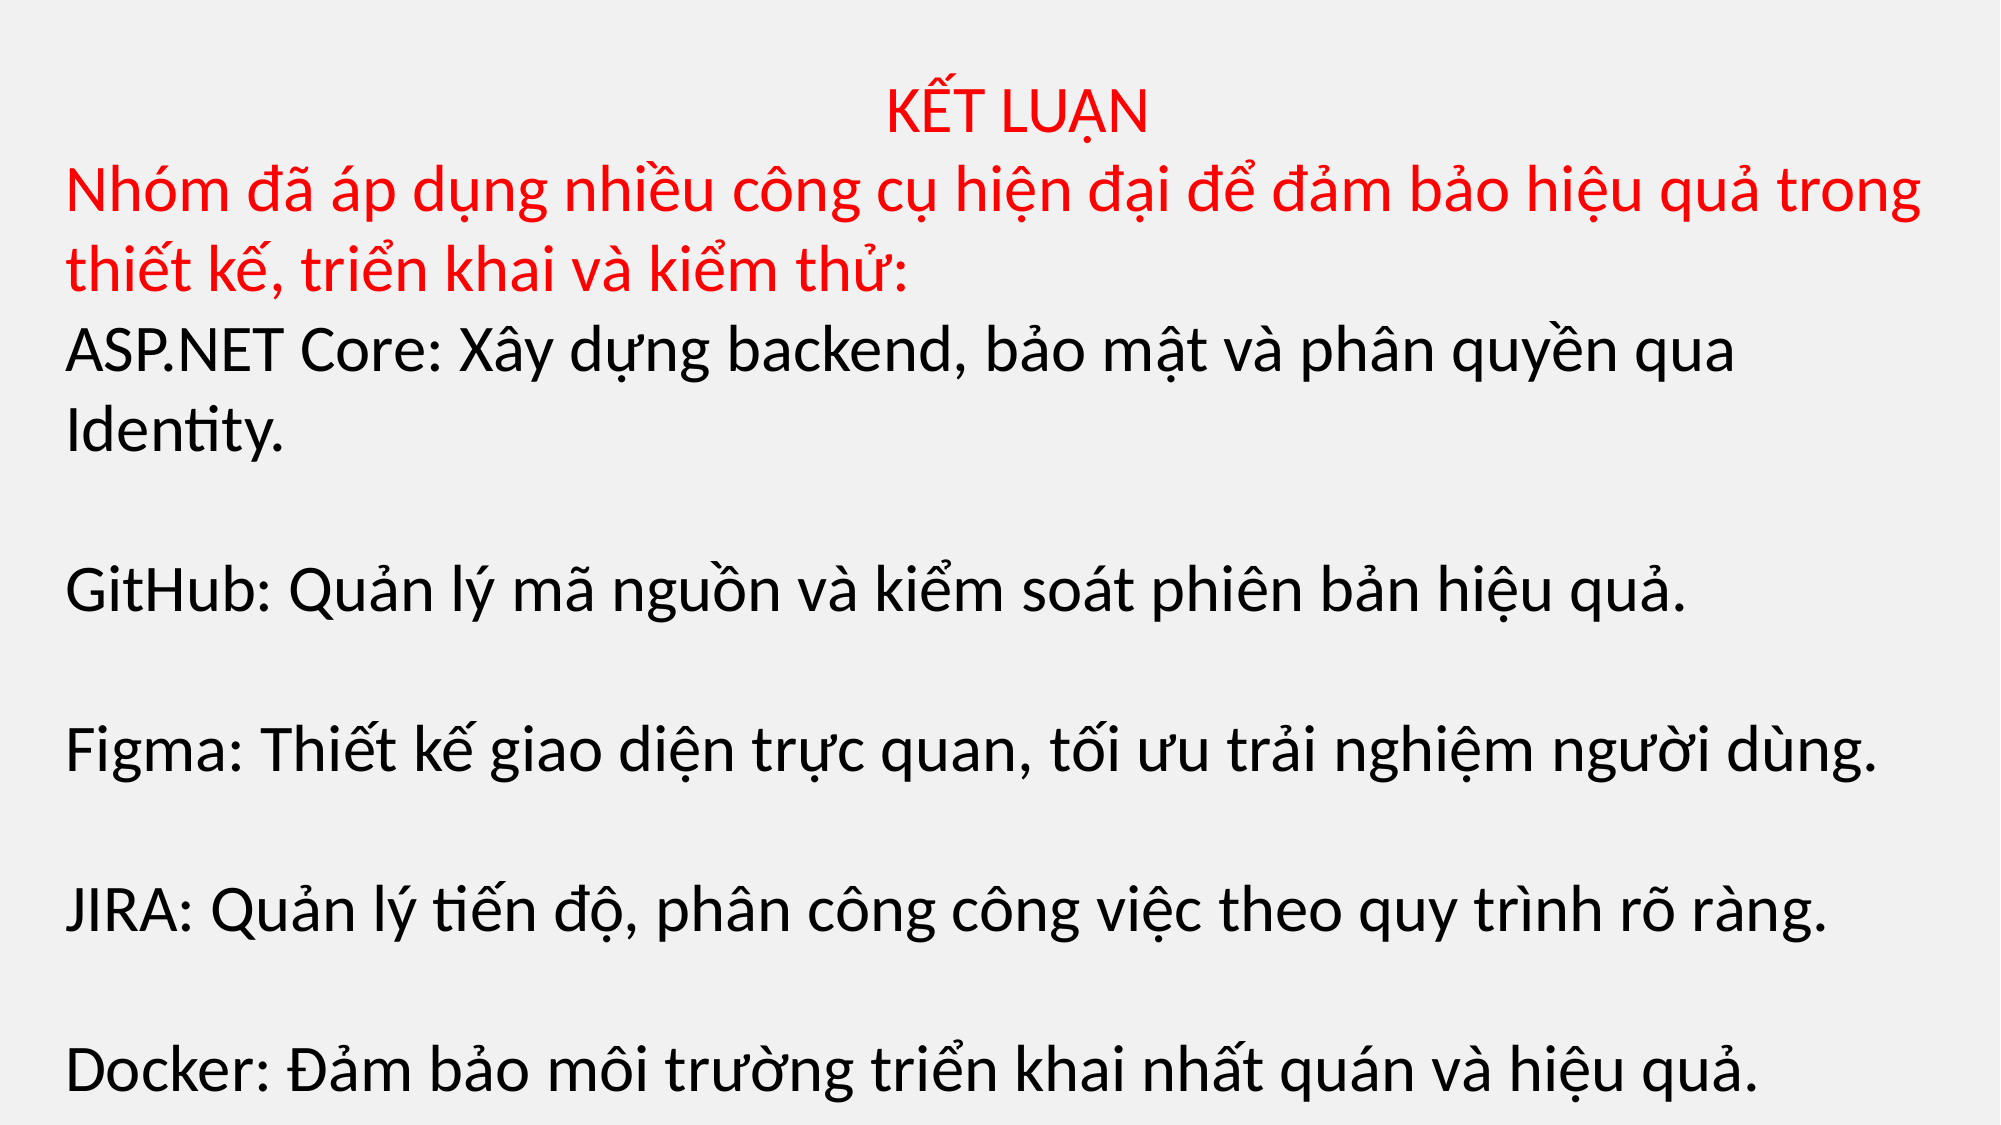

KẾT LUẬN
Nhóm đã áp dụng nhiều công cụ hiện đại để đảm bảo hiệu quả trong thiết kế, triển khai và kiểm thử:
ASP.NET Core: Xây dựng backend, bảo mật và phân quyền qua Identity.

GitHub: Quản lý mã nguồn và kiểm soát phiên bản hiệu quả.

Figma: Thiết kế giao diện trực quan, tối ưu trải nghiệm người dùng.

JIRA: Quản lý tiến độ, phân công công việc theo quy trình rõ ràng.

Docker: Đảm bảo môi trường triển khai nhất quán và hiệu quả.